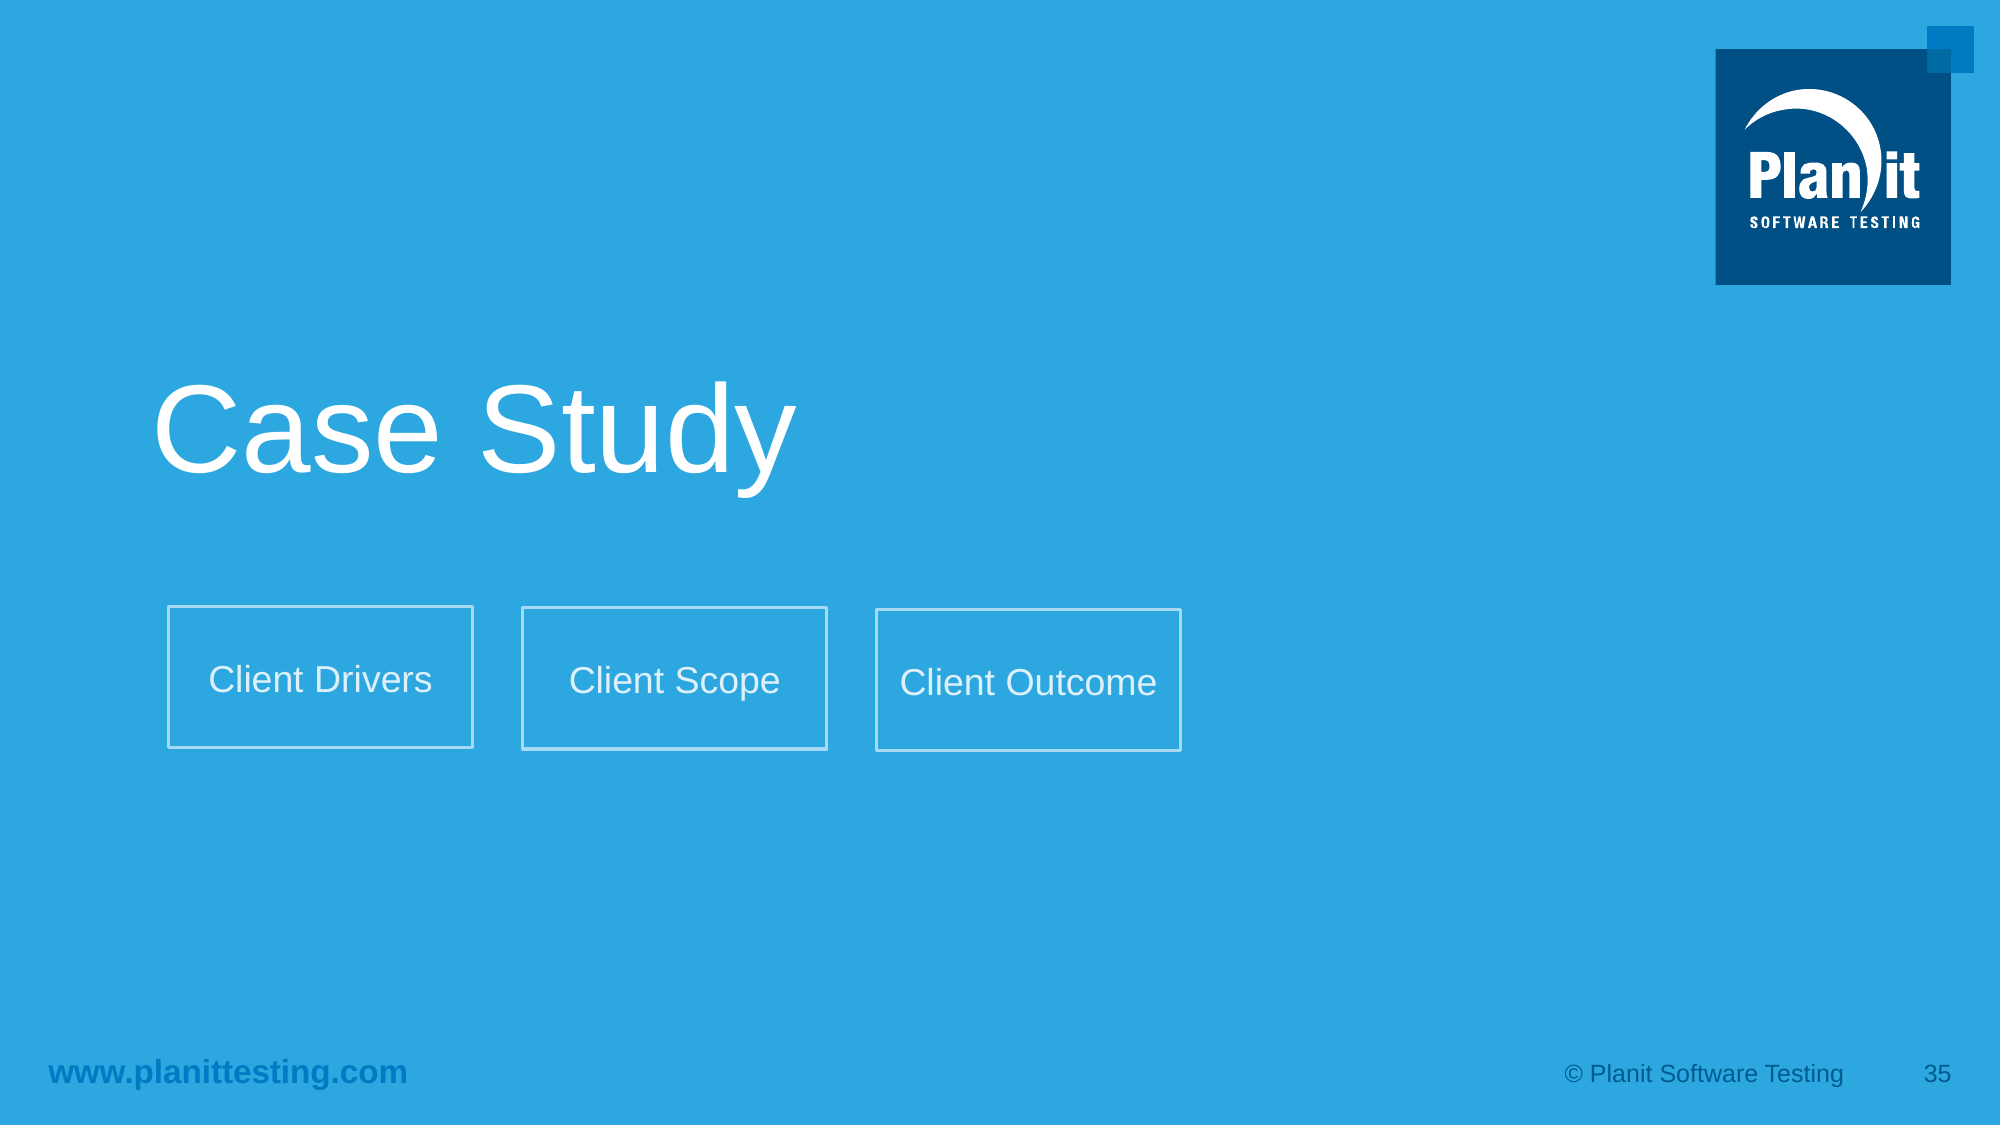

# Case Study
Client Drivers
Client Scope
Client Outcome
© Planit Software Testing
35